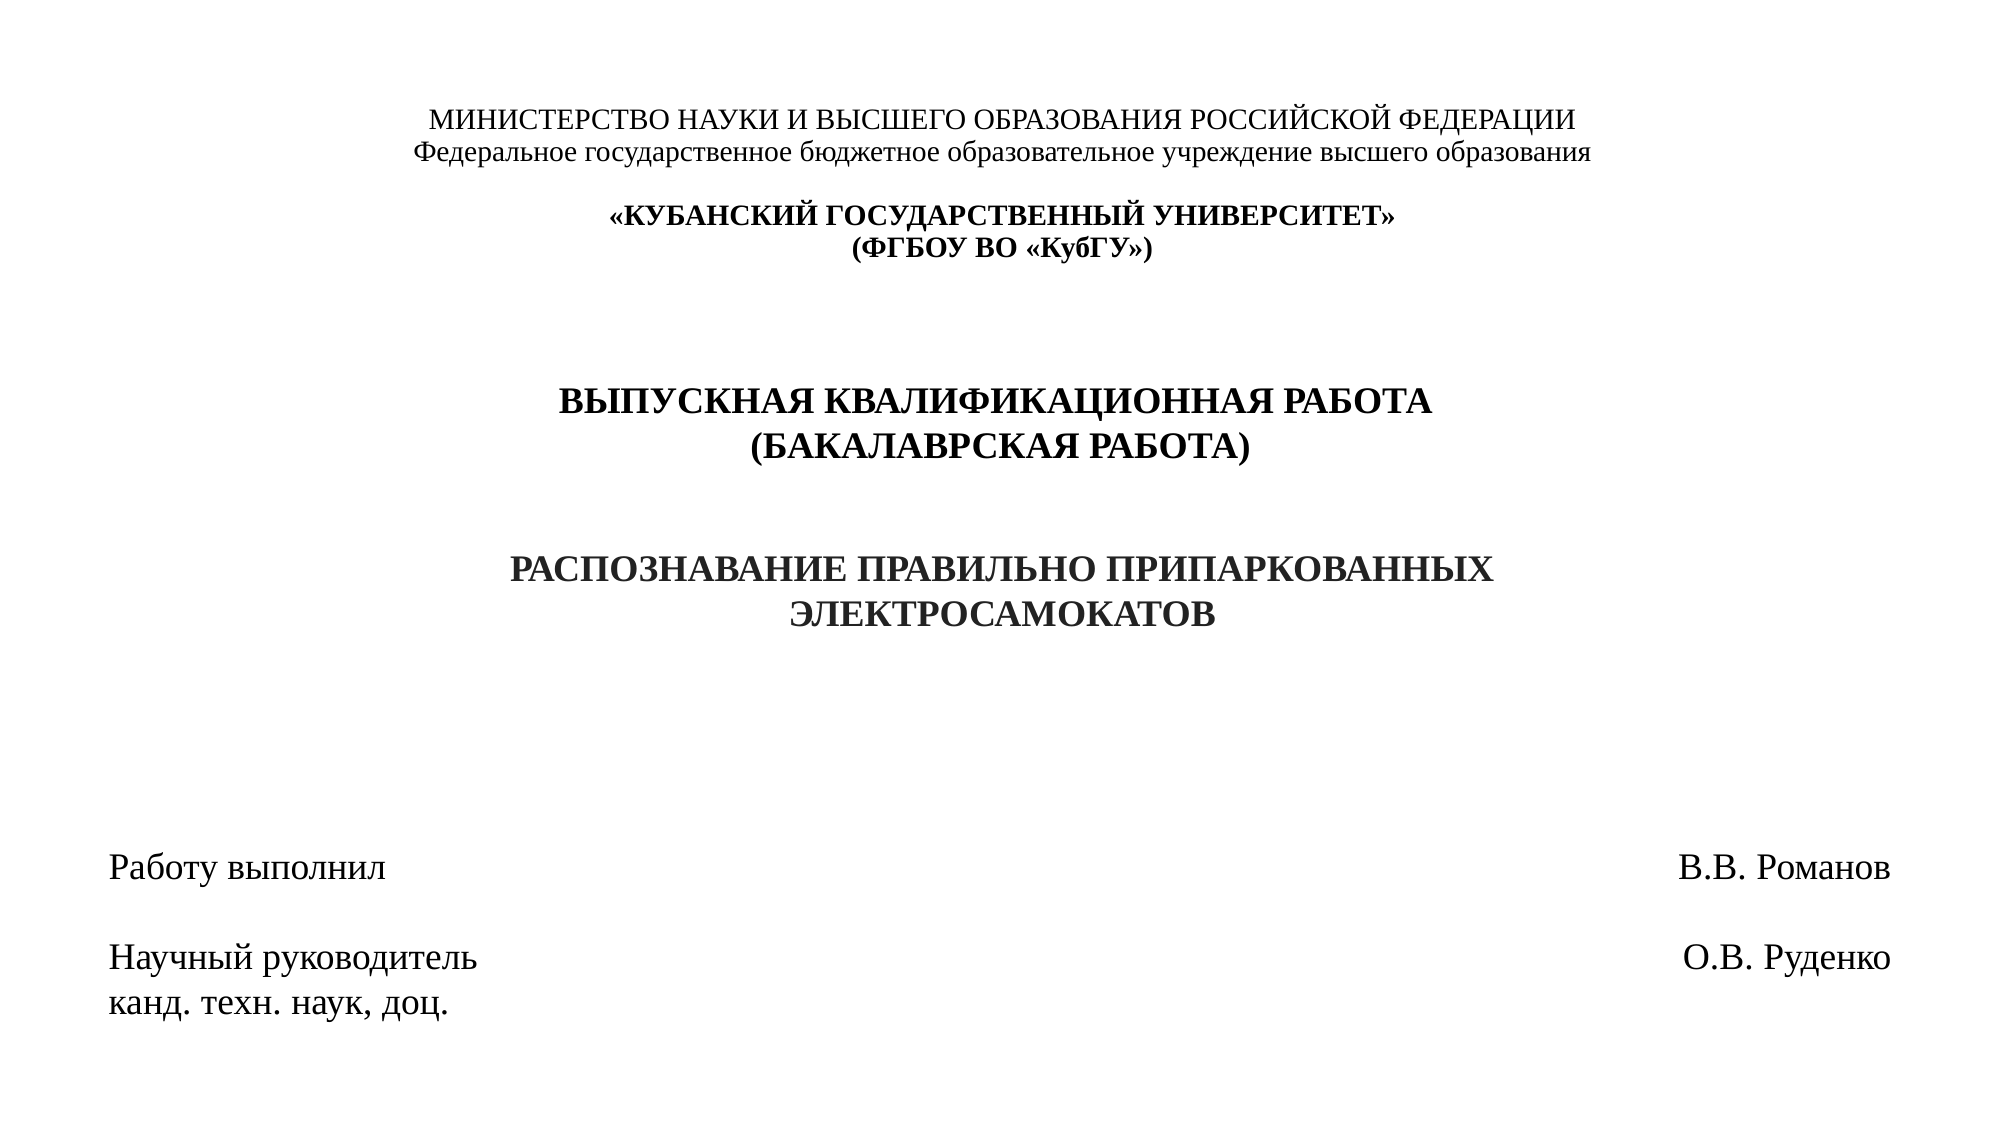

МИНИСТЕРСТВО НАУКИ И ВЫСШЕГО ОБРАЗОВАНИЯ РОССИЙСКОЙ ФЕДЕРАЦИИ
Федеральное государственное бюджетное образовательное учреждение высшего образования
«КУБАНСКИЙ ГОСУДАРСТВЕННЫЙ УНИВЕРСИТЕТ»
(ФГБОУ ВО «КубГУ»)
ВЫПУСКНАЯ КВАЛИФИКАЦИОННАЯ РАБОТА
(БАКАЛАВРСКАЯ РАБОТА)
РАСПОЗНАВАНИЕ ПРАВИЛЬНО ПРИПАРКОВАННЫХ ЭЛЕКТРОСАМОКАТОВ
В.В. Романов

О.В. Руденко
Работу выполнил

Научный руководитель
канд. техн. наук, доц.